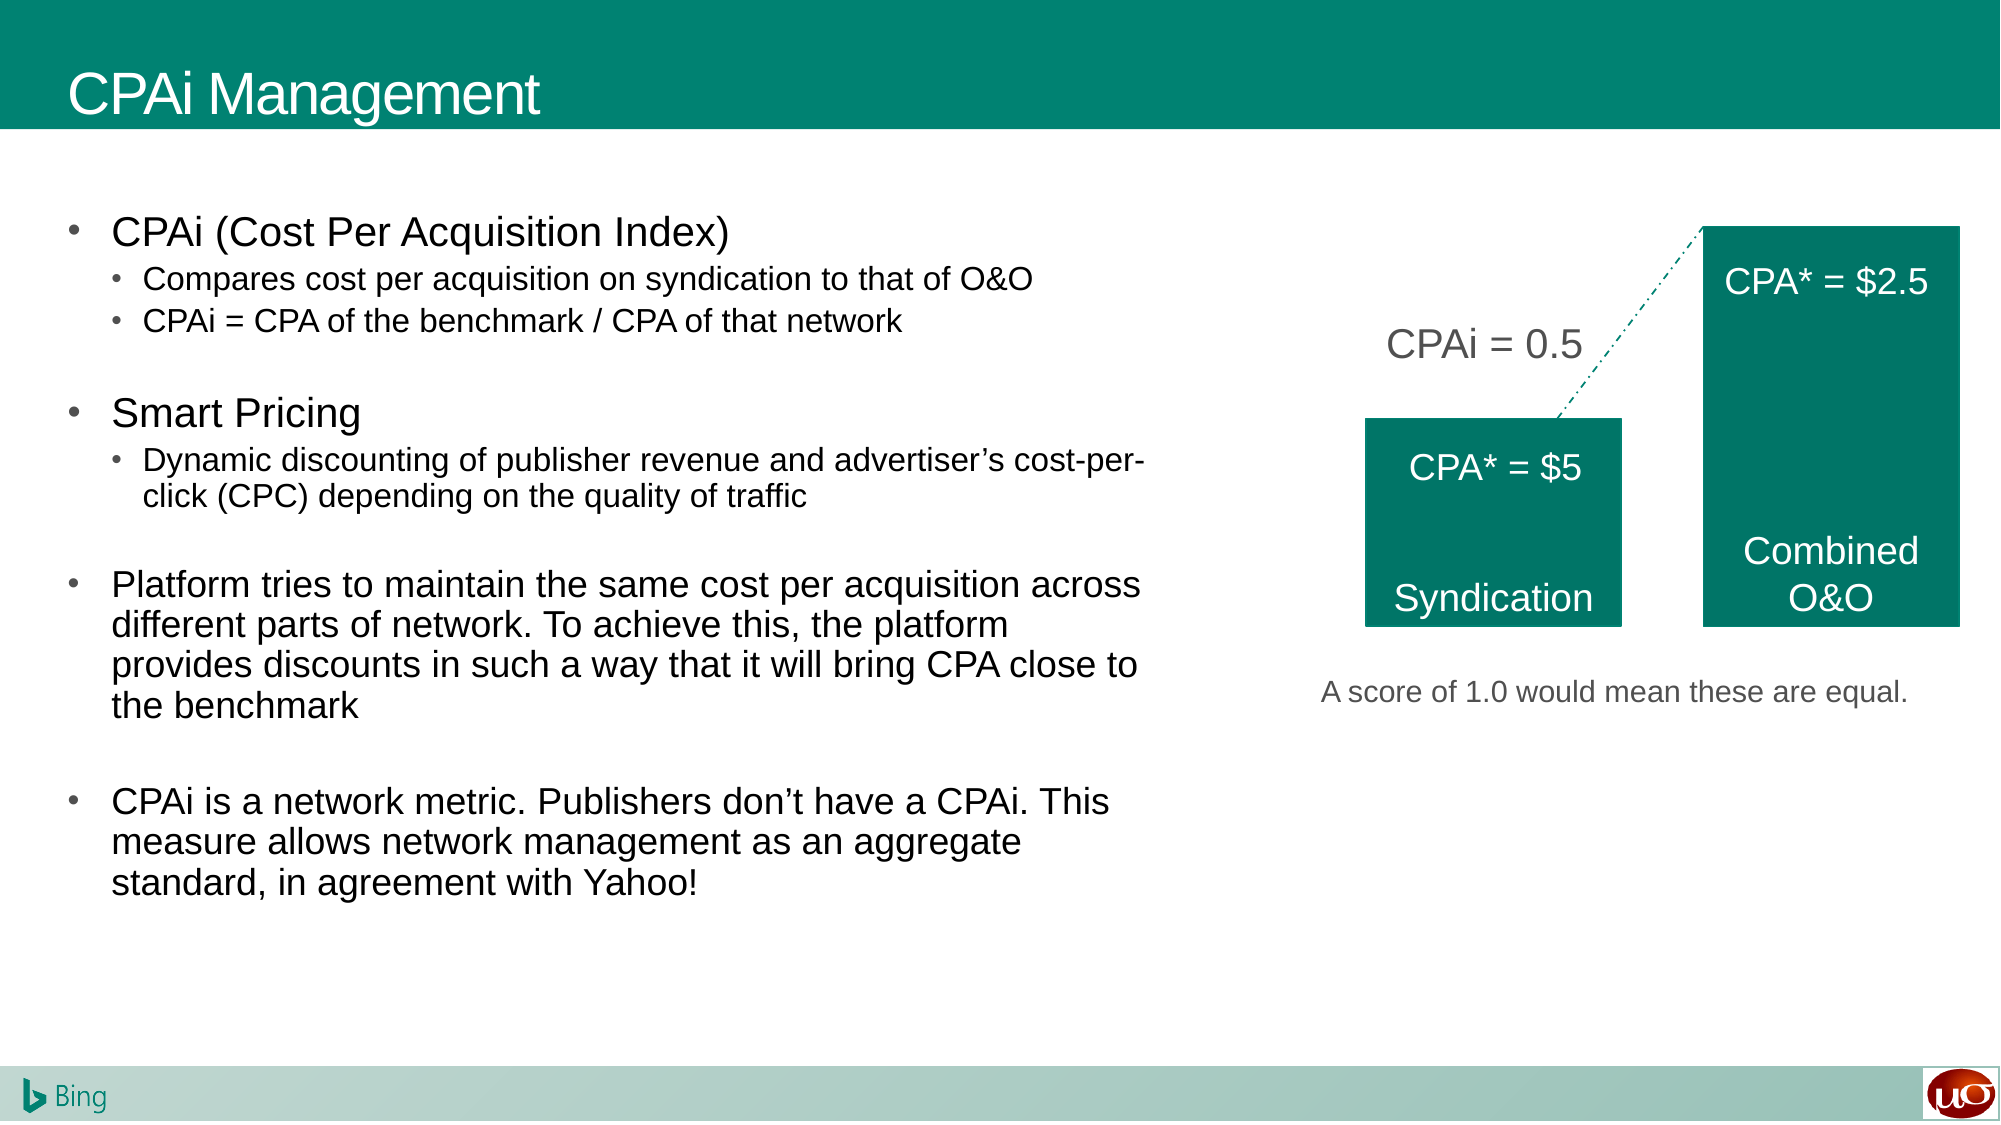

# CPAi Management
CPAi (Cost Per Acquisition Index)
Compares cost per acquisition on syndication to that of O&O
CPAi = CPA of the benchmark / CPA of that network

Smart Pricing
Dynamic discounting of publisher revenue and advertiser’s cost-per-click (CPC) depending on the quality of traffic

Platform tries to maintain the same cost per acquisition across different parts of network. To achieve this, the platform provides discounts in such a way that it will bring CPA close to the benchmark

CPAi is a network metric. Publishers don’t have a CPAi. This measure allows network management as an aggregate standard, in agreement with Yahoo!
Combined O&O
CPA* = $2.5
CPAi = 0.5
Syndication
CPA* = $5
A score of 1.0 would mean these are equal.